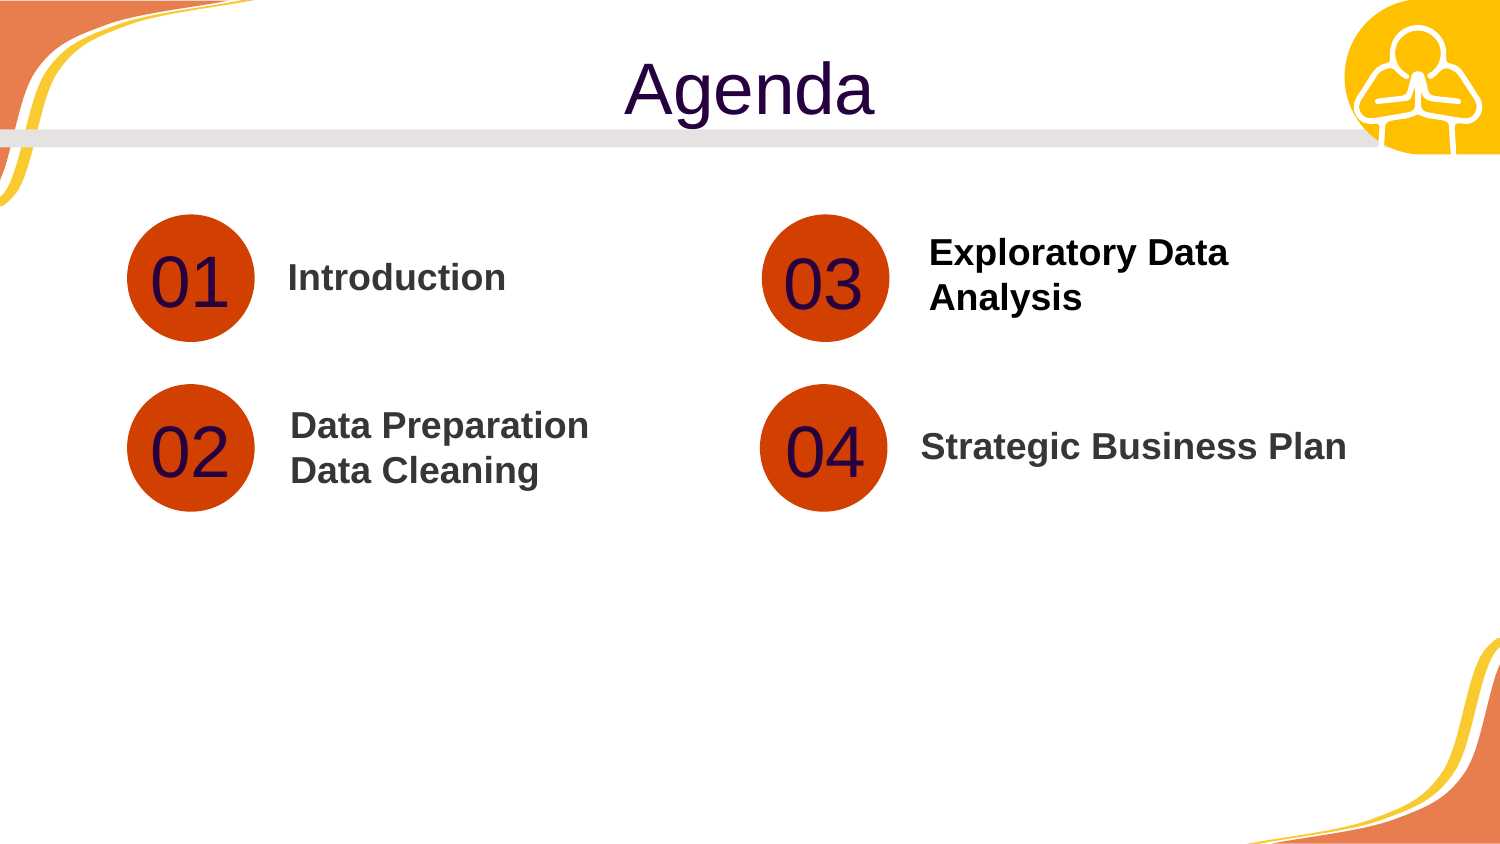

# Agenda

01
Introduction
03
Exploratory Data Analysis

04
02
Strategic Business Plan
 Data Preparation
 Data Cleaning